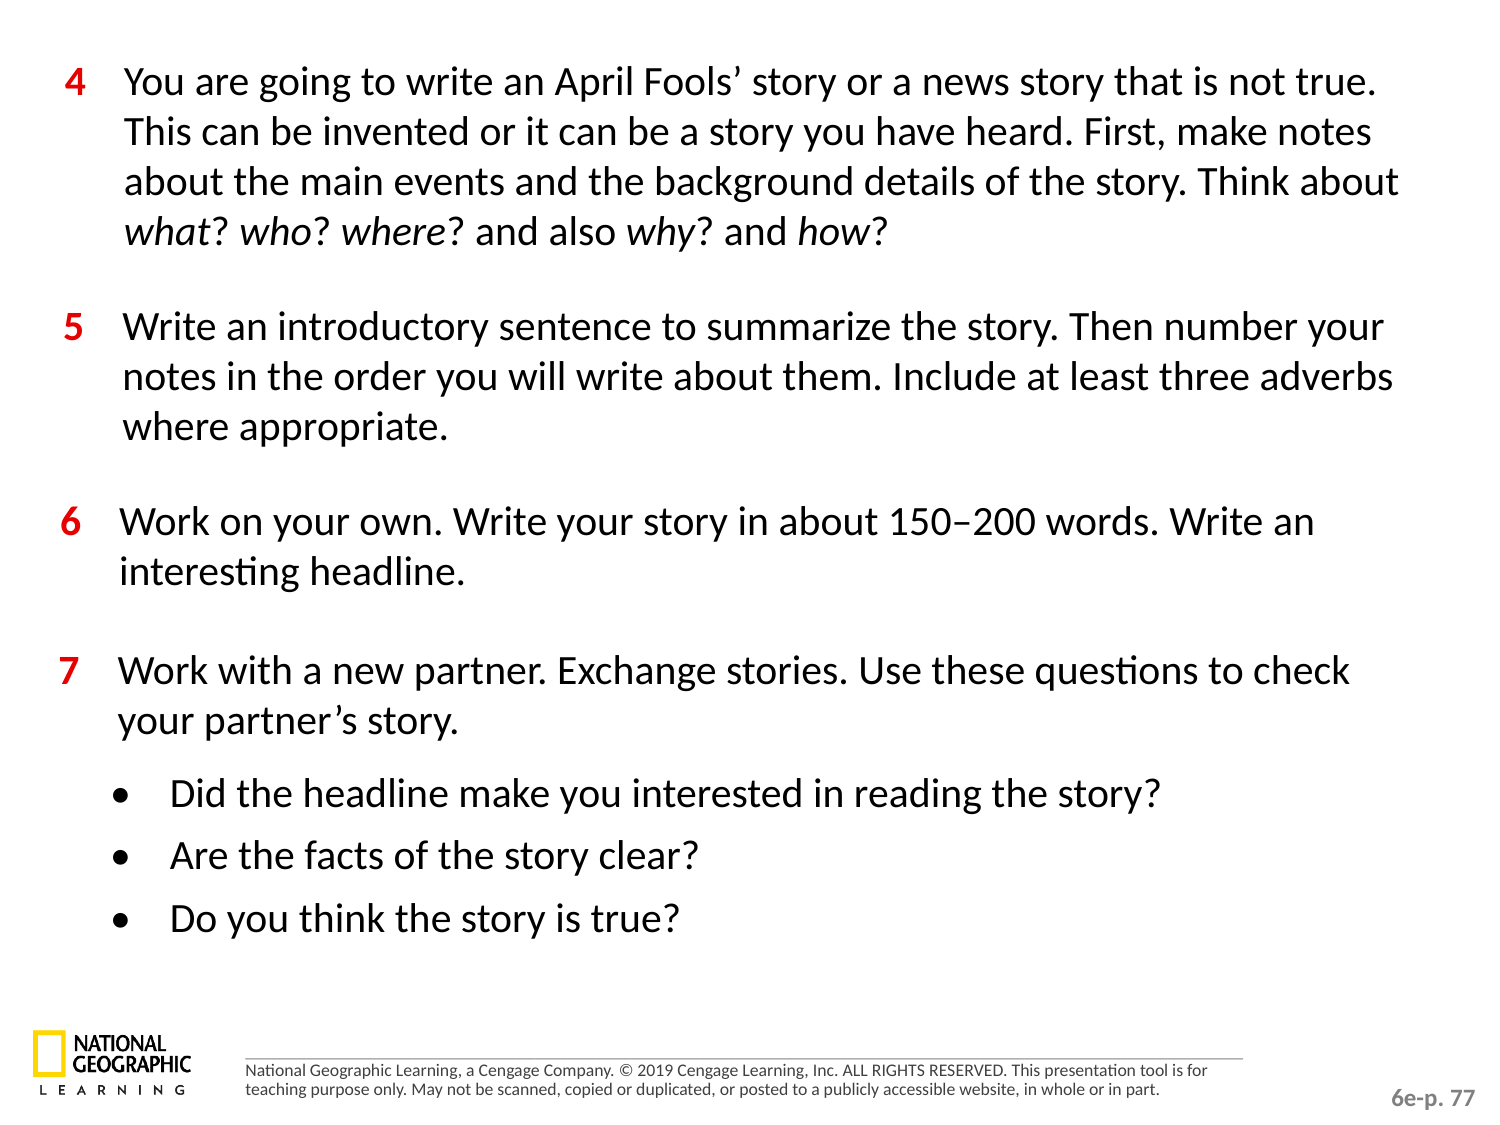

4	You are going to write an April Fools’ story or a news story that is not true. This can be invented or it can be a story you have heard. First, make notes about the main events and the background details of the story. Think about what? who? where? and also why? and how?
5	Write an introductory sentence to summarize the story. Then number your notes in the order you will write about them. Include at least three adverbs where appropriate.
6	Work on your own. Write your story in about 150–200 words. Write an interesting headline.
7	Work with a new partner. Exchange stories. Use these questions to check your partner’s story.
• 	Did the headline make you interested in reading the story?
• 	Are the facts of the story clear?
• 	Do you think the story is true?
6e-p. 77